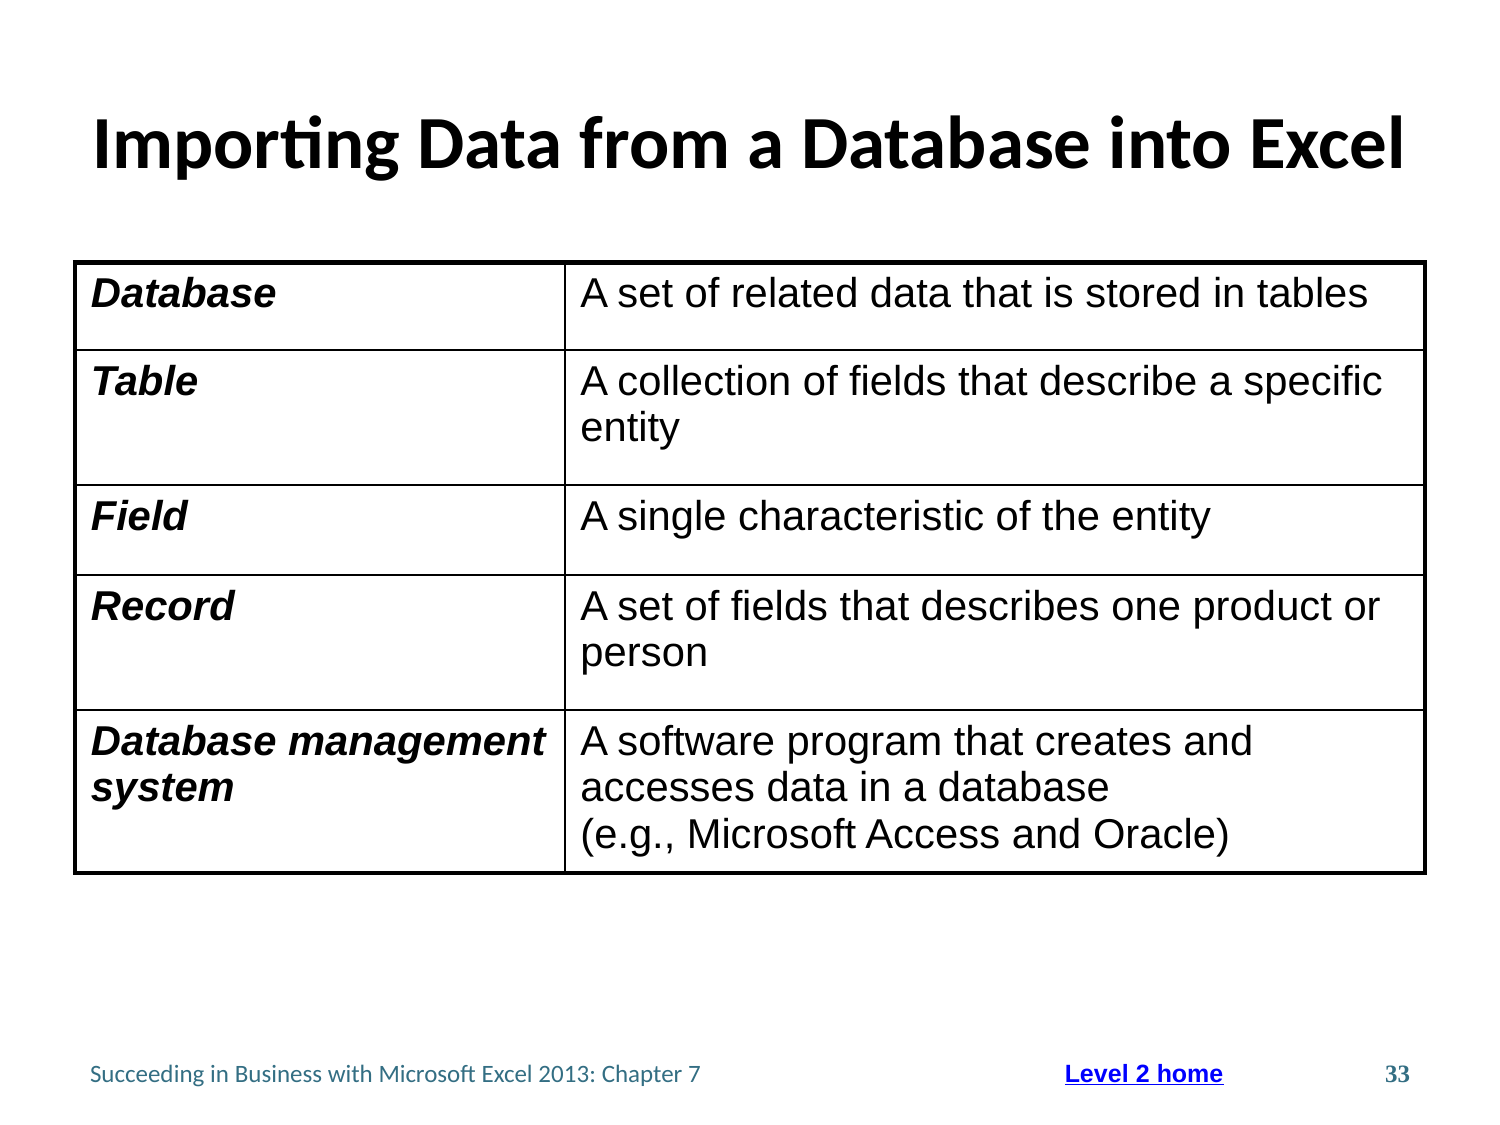

# Importing Data from a Database into Excel
| Database | A set of related data that is stored in tables |
| --- | --- |
| Table | A collection of fields that describe a specific entity |
| Field | A single characteristic of the entity |
| Record | A set of fields that describes one product or person |
| Database management system | A software program that creates and accesses data in a database (e.g., Microsoft Access and Oracle) |
Succeeding in Business with Microsoft Excel 2013: Chapter 7
33
Level 2 home